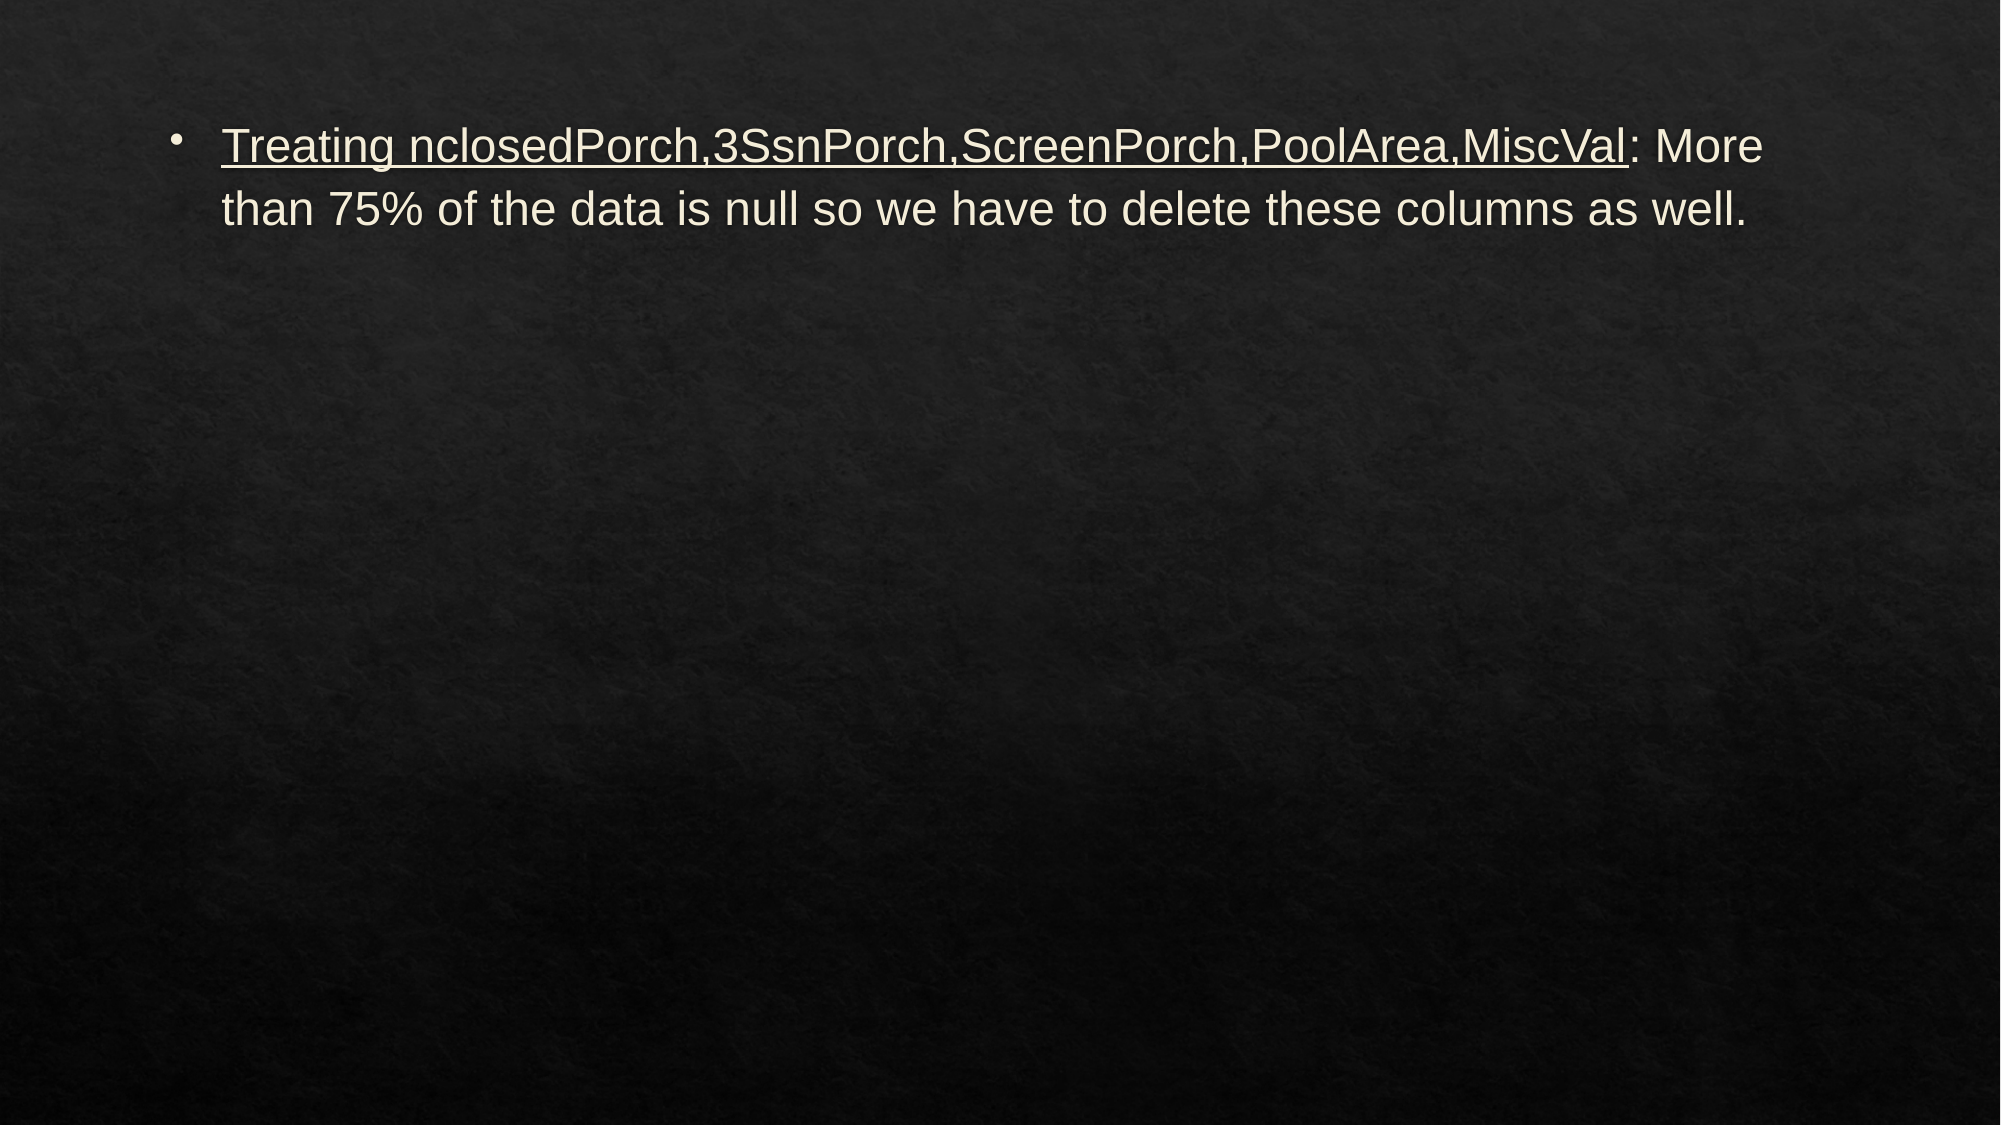

Treating nclosedPorch,3SsnPorch,ScreenPorch,PoolArea,MiscVal: More than 75% of the data is null so we have to delete these columns as well.